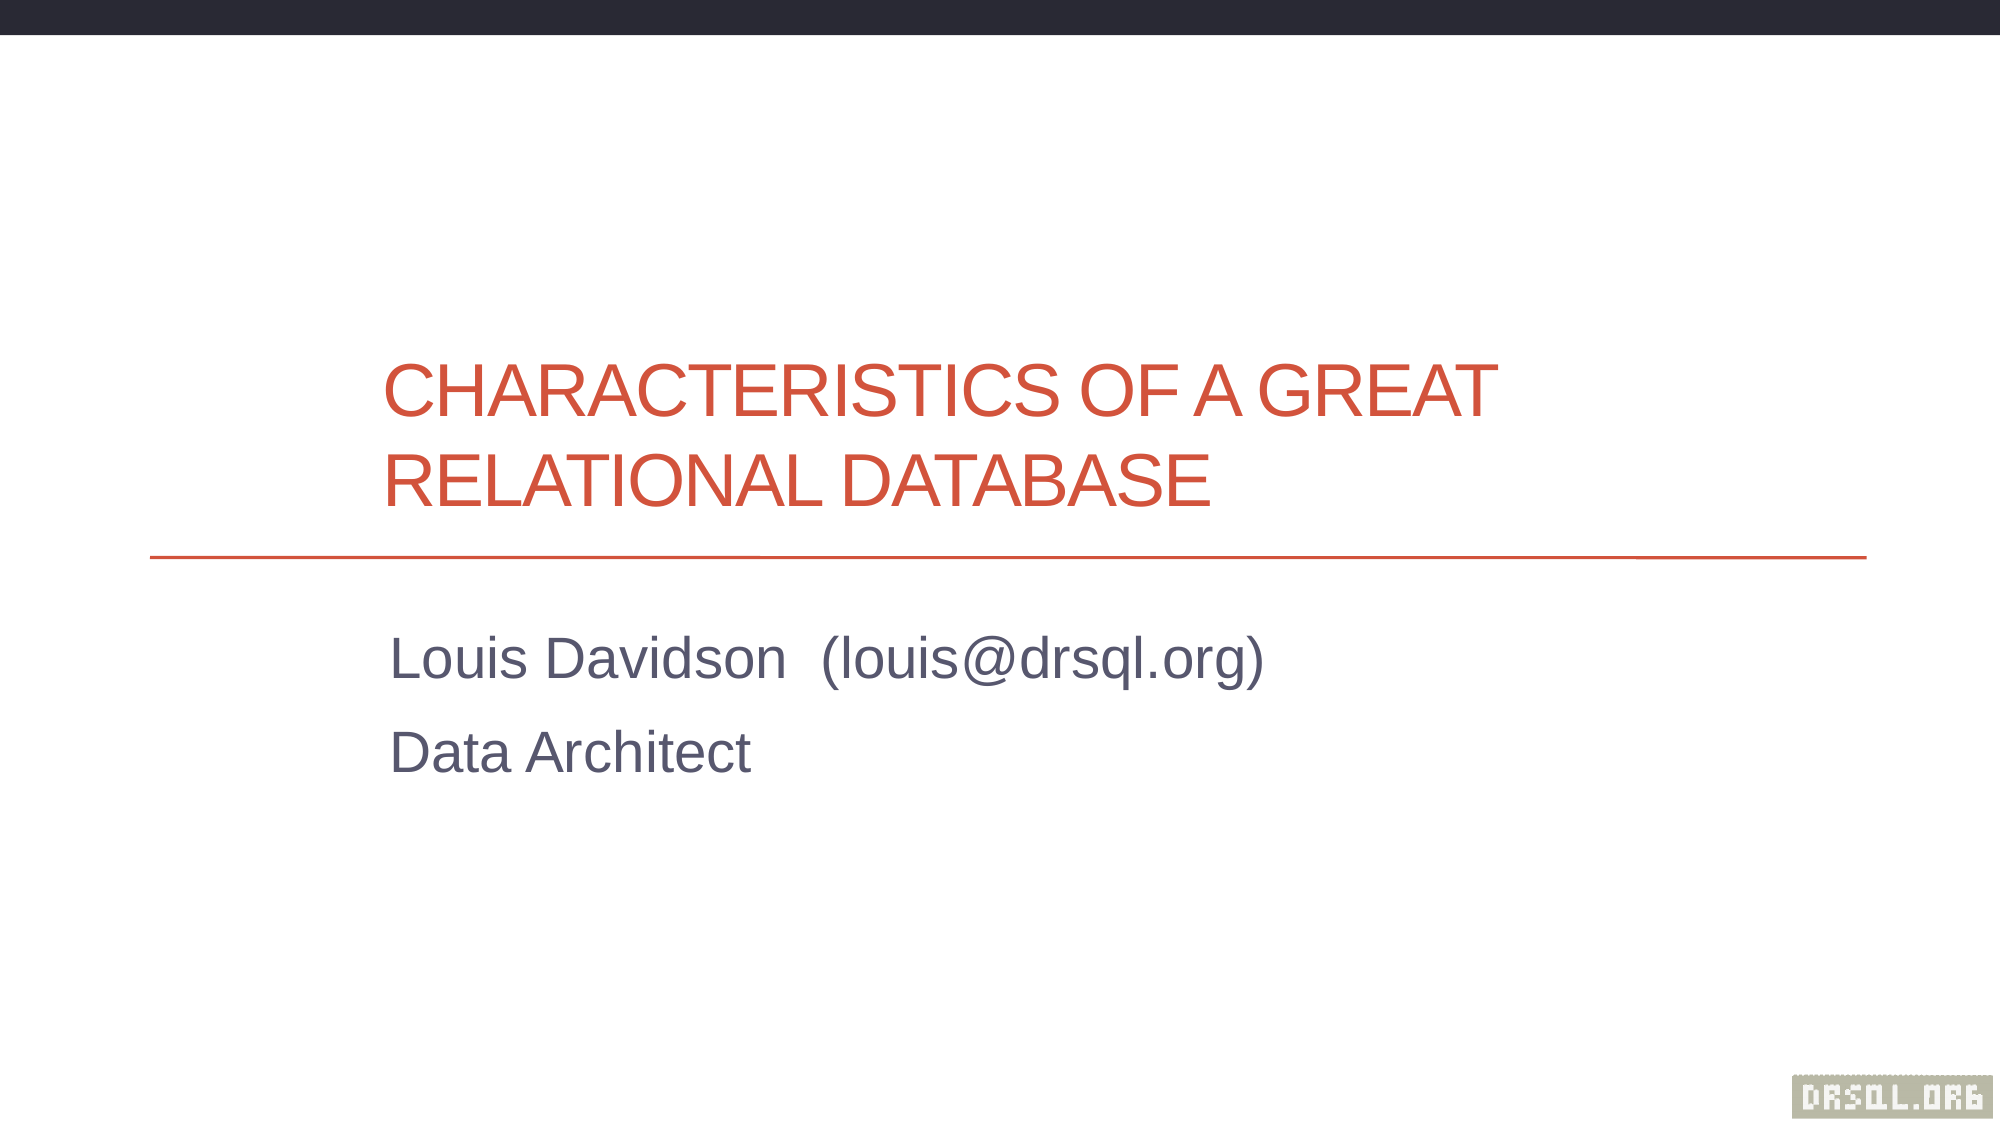

# Characteristics of a Great Relational Database
Louis Davidson  (louis@drsql.org)
Data Architect